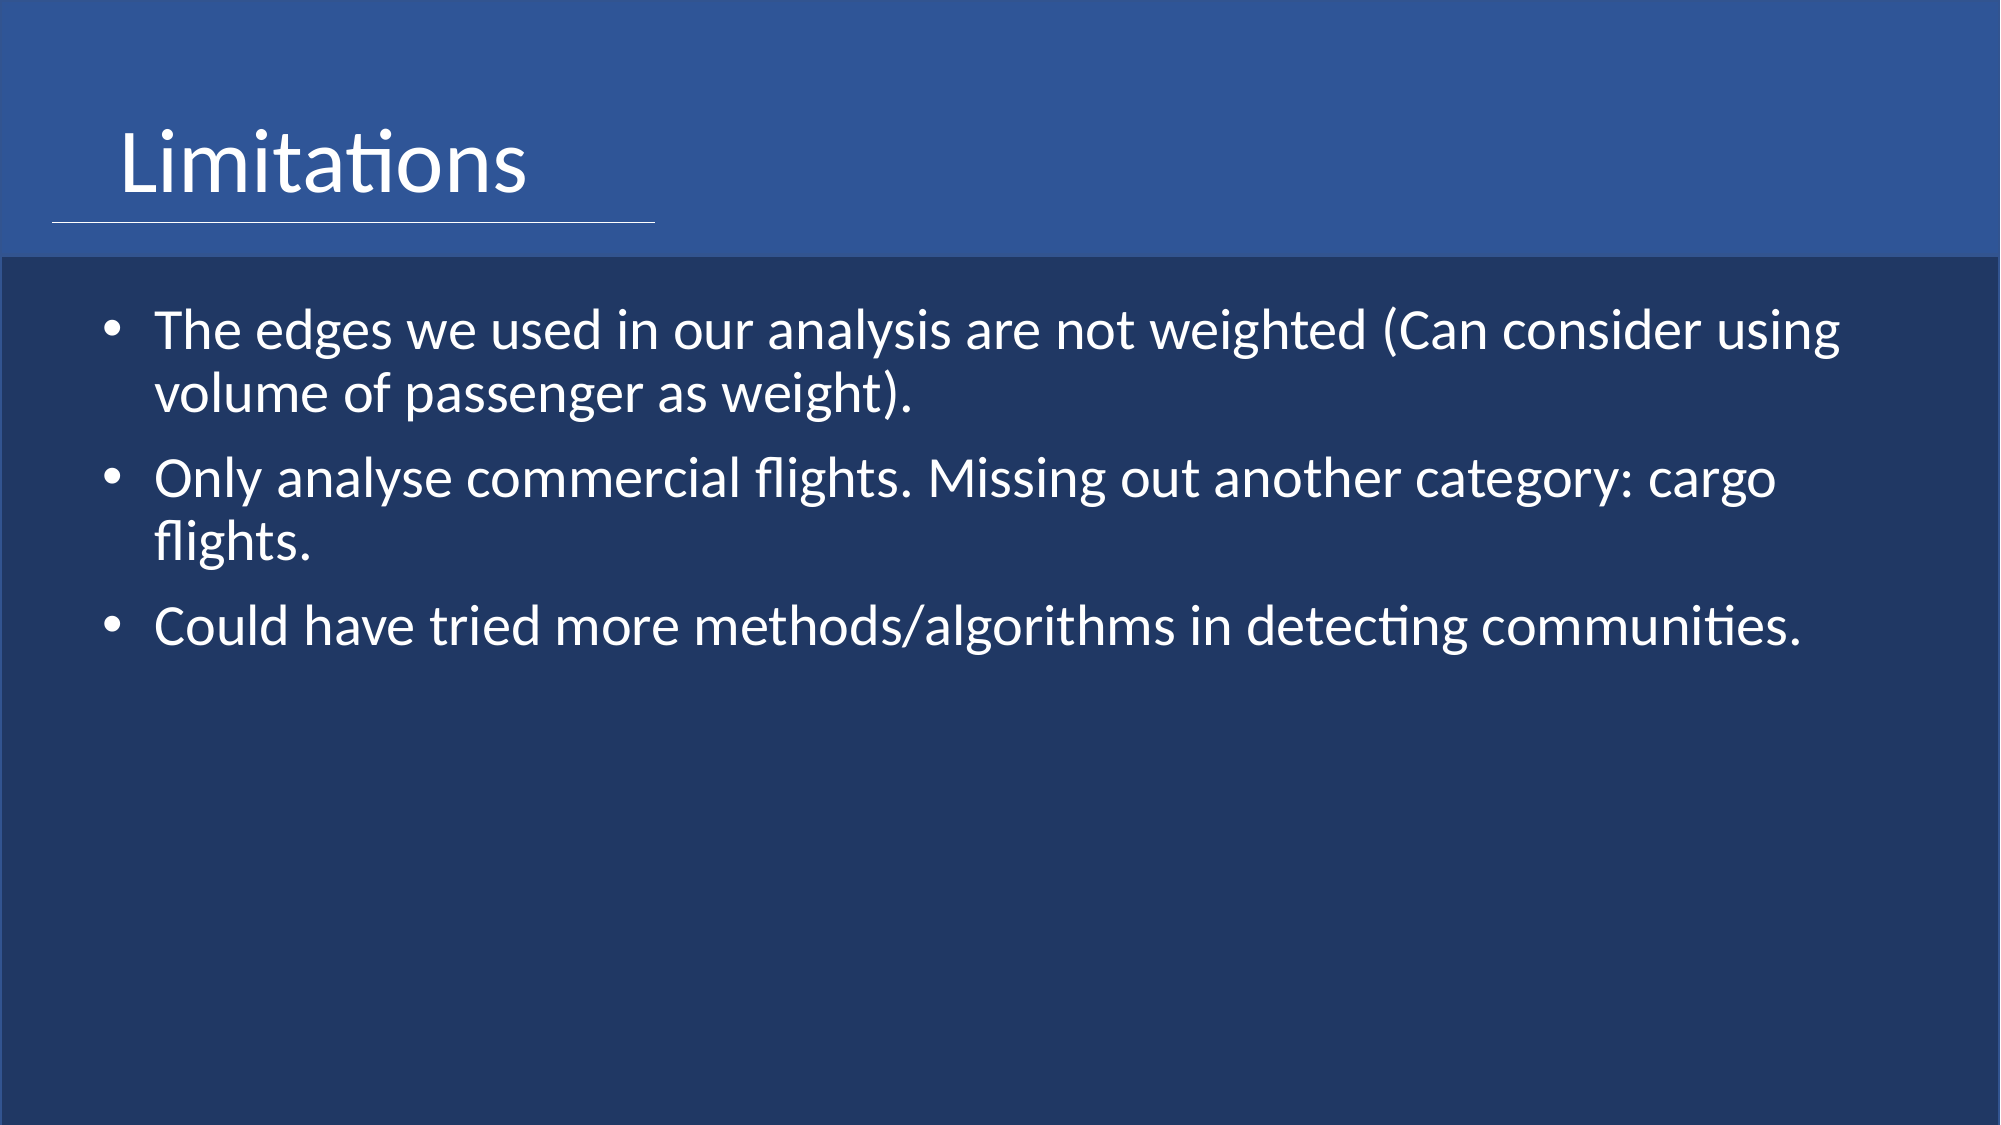

# Limitations

The edges we used in our analysis are not weighted (Can consider using volume of passenger as weight).
Only analyse commercial flights. Missing out another category: cargo flights.
Could have tried more methods/algorithms in detecting communities.